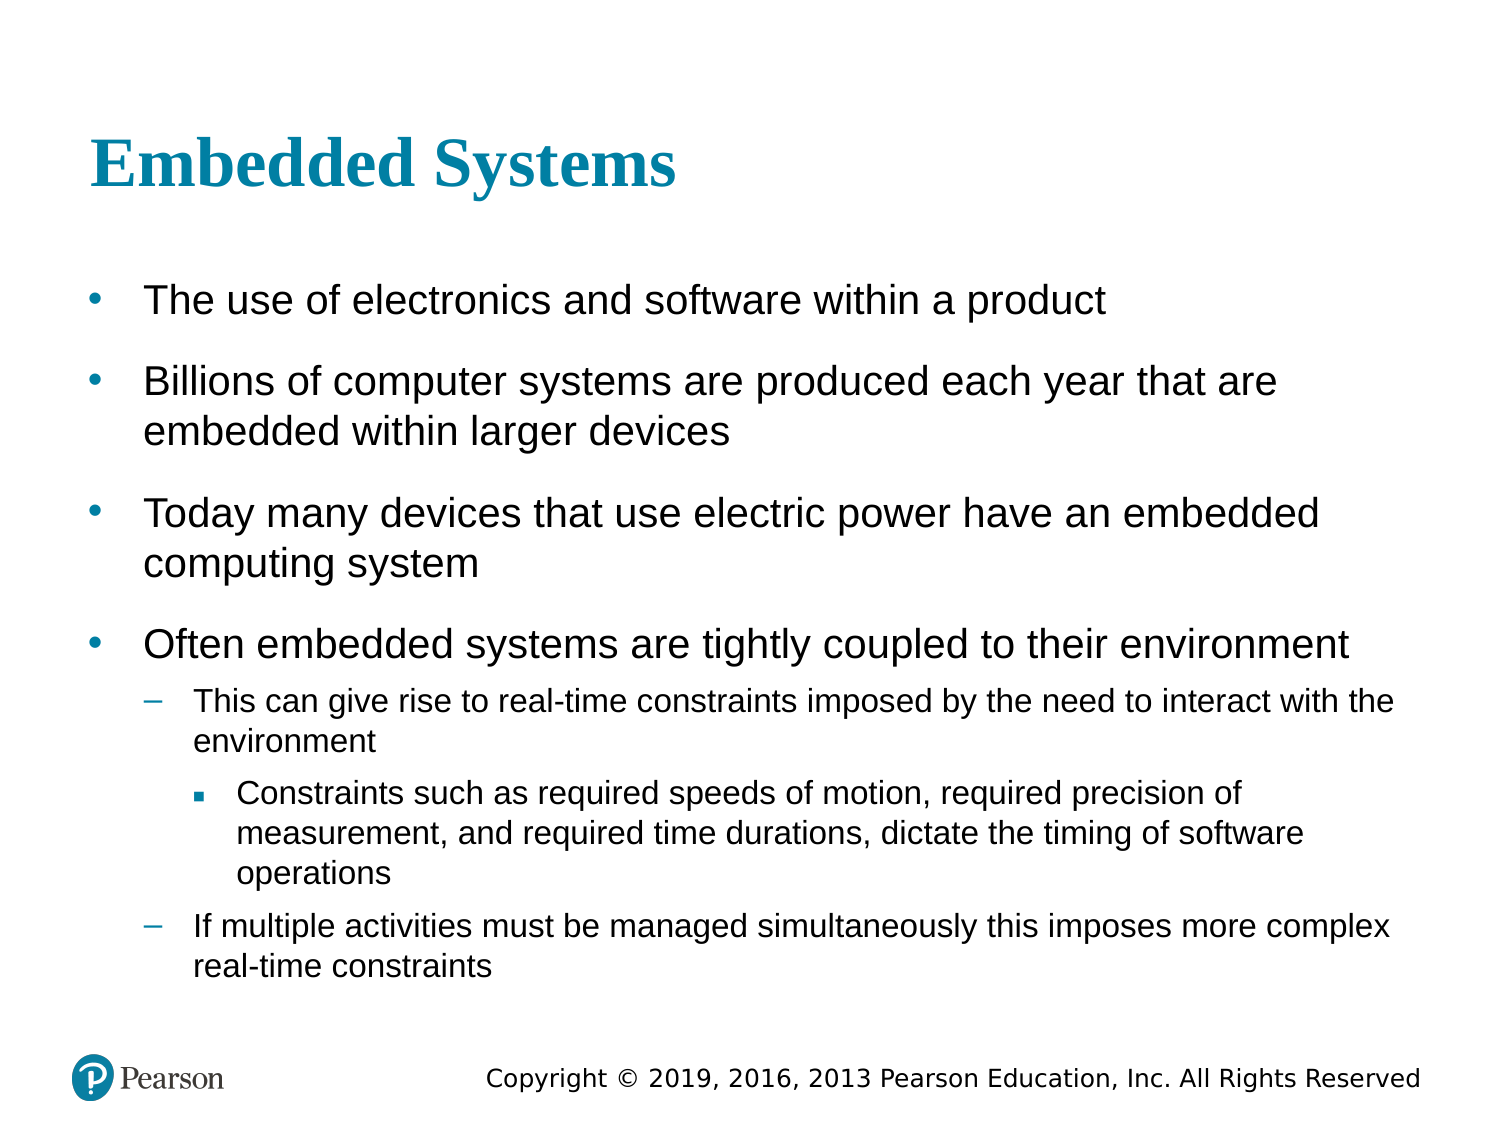

# Embedded Systems
The use of electronics and software within a product
Billions of computer systems are produced each year that are embedded within larger devices
Today many devices that use electric power have an embedded computing system
Often embedded systems are tightly coupled to their environment
This can give rise to real-time constraints imposed by the need to interact with the environment
Constraints such as required speeds of motion, required precision of measurement, and required time durations, dictate the timing of software operations
If multiple activities must be managed simultaneously this imposes more complex real-time constraints